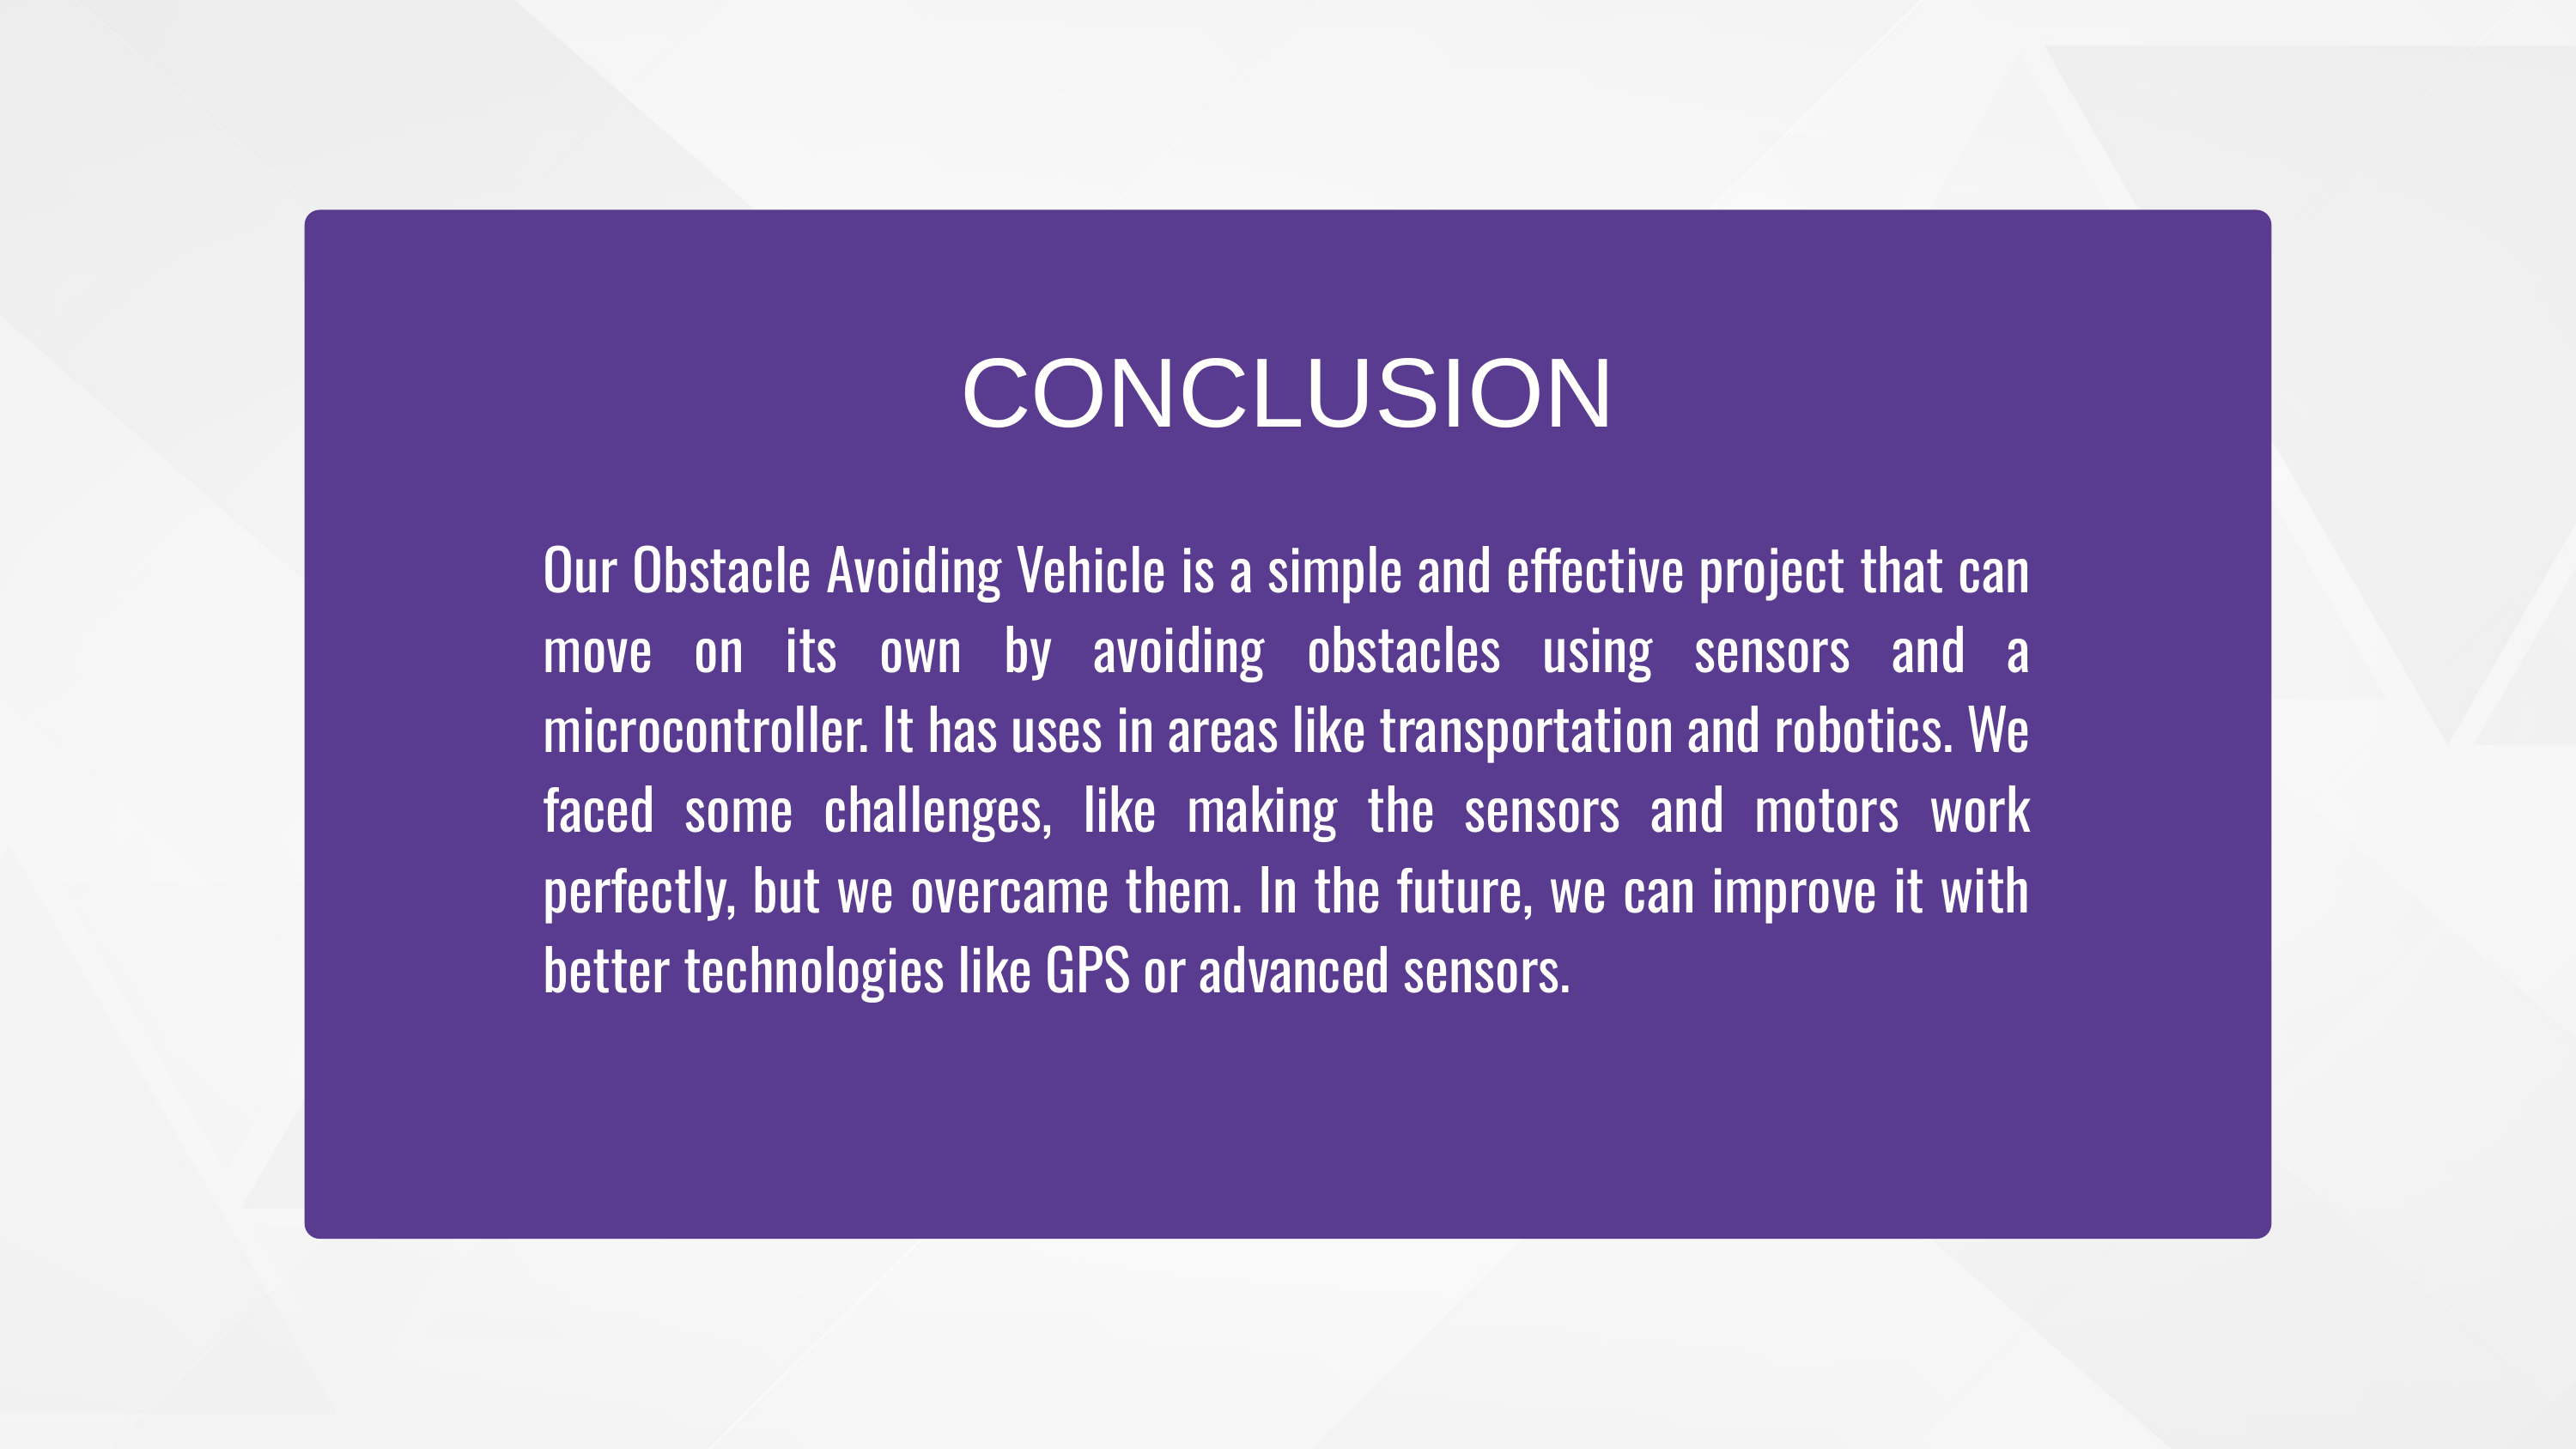

CONCLUSION
Our Obstacle Avoiding Vehicle is a simple and effective project that can move on its own by avoiding obstacles using sensors and a microcontroller. It has uses in areas like transportation and robotics. We faced some challenges, like making the sensors and motors work perfectly, but we overcame them. In the future, we can improve it with better technologies like GPS or advanced sensors.